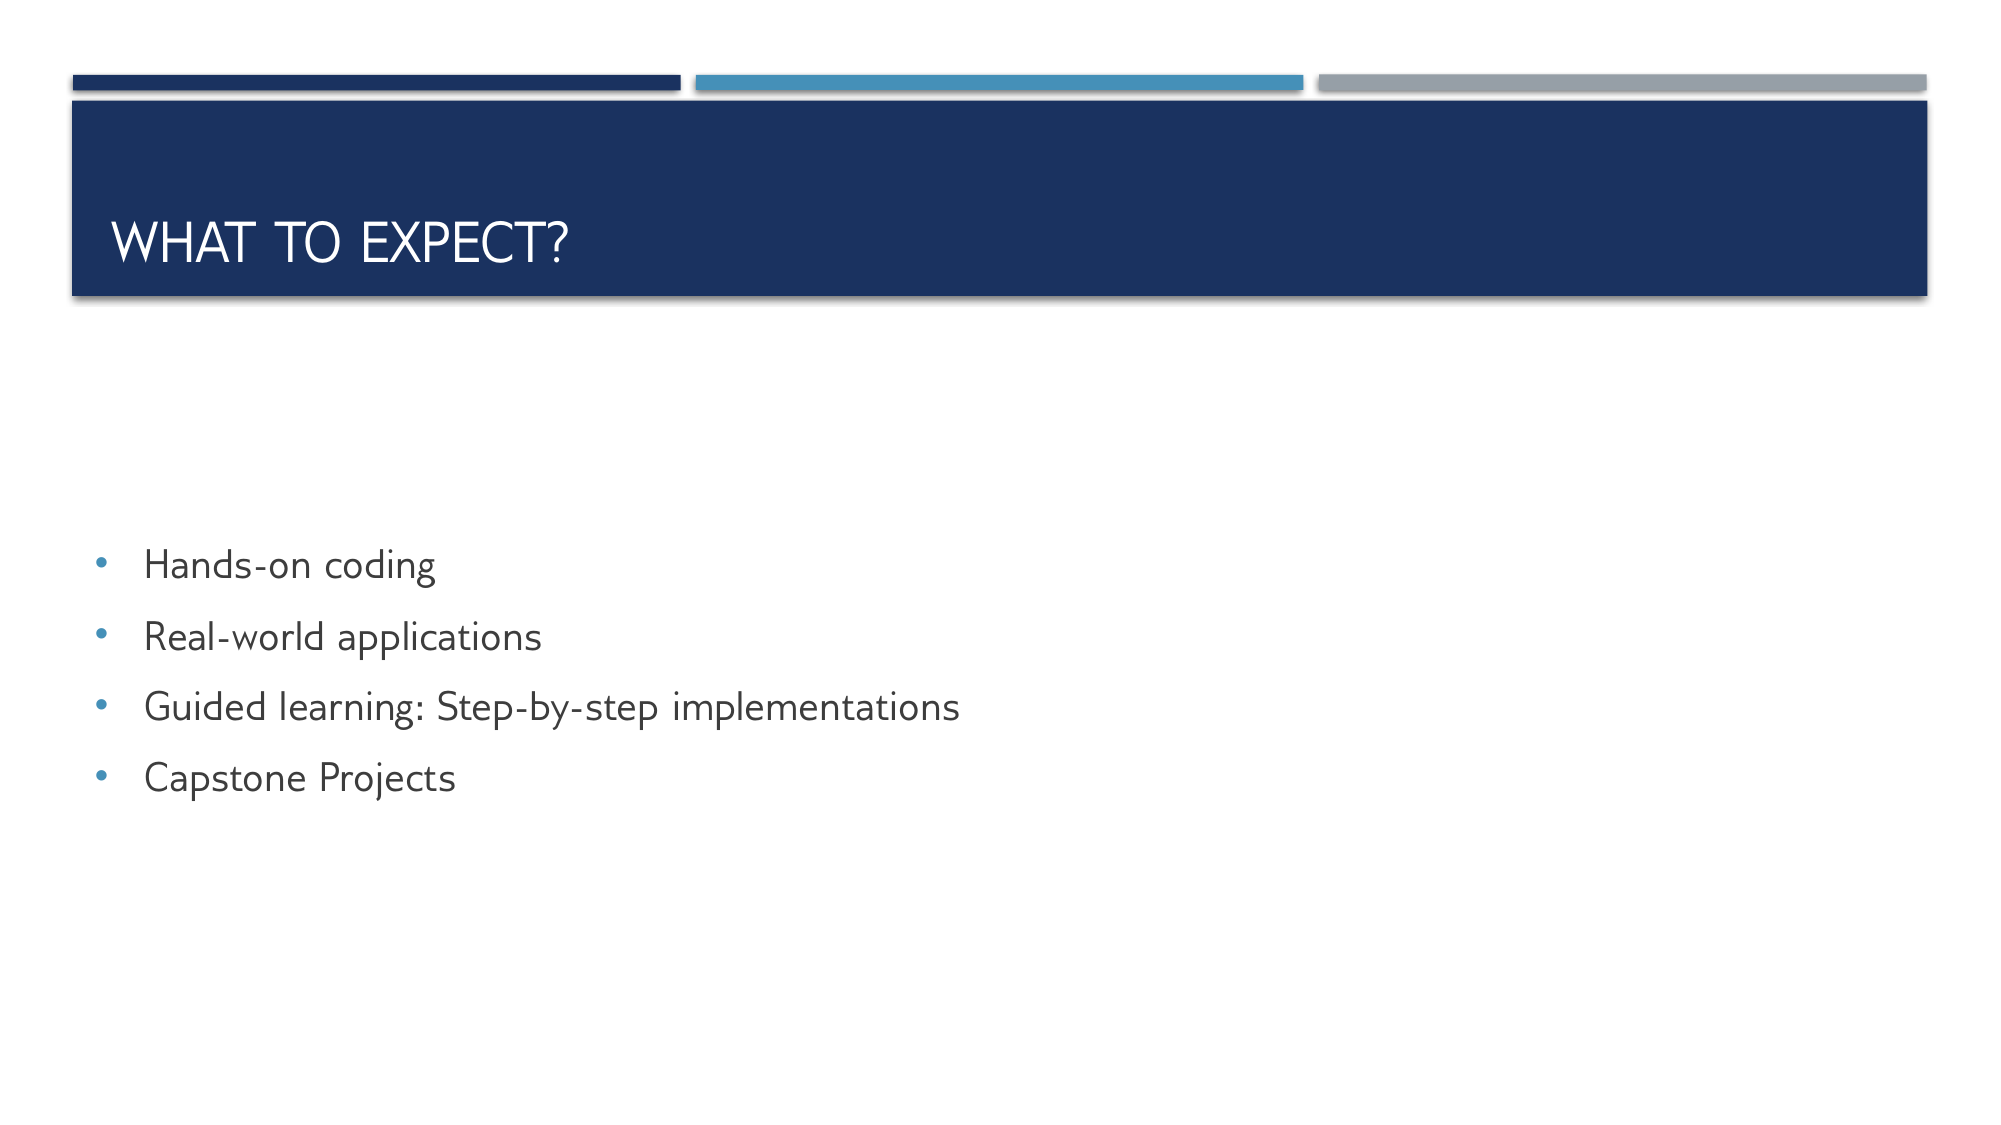

# What to Expect?
Hands-on coding
Real-world applications
Guided learning: Step-by-step implementations
Capstone Projects